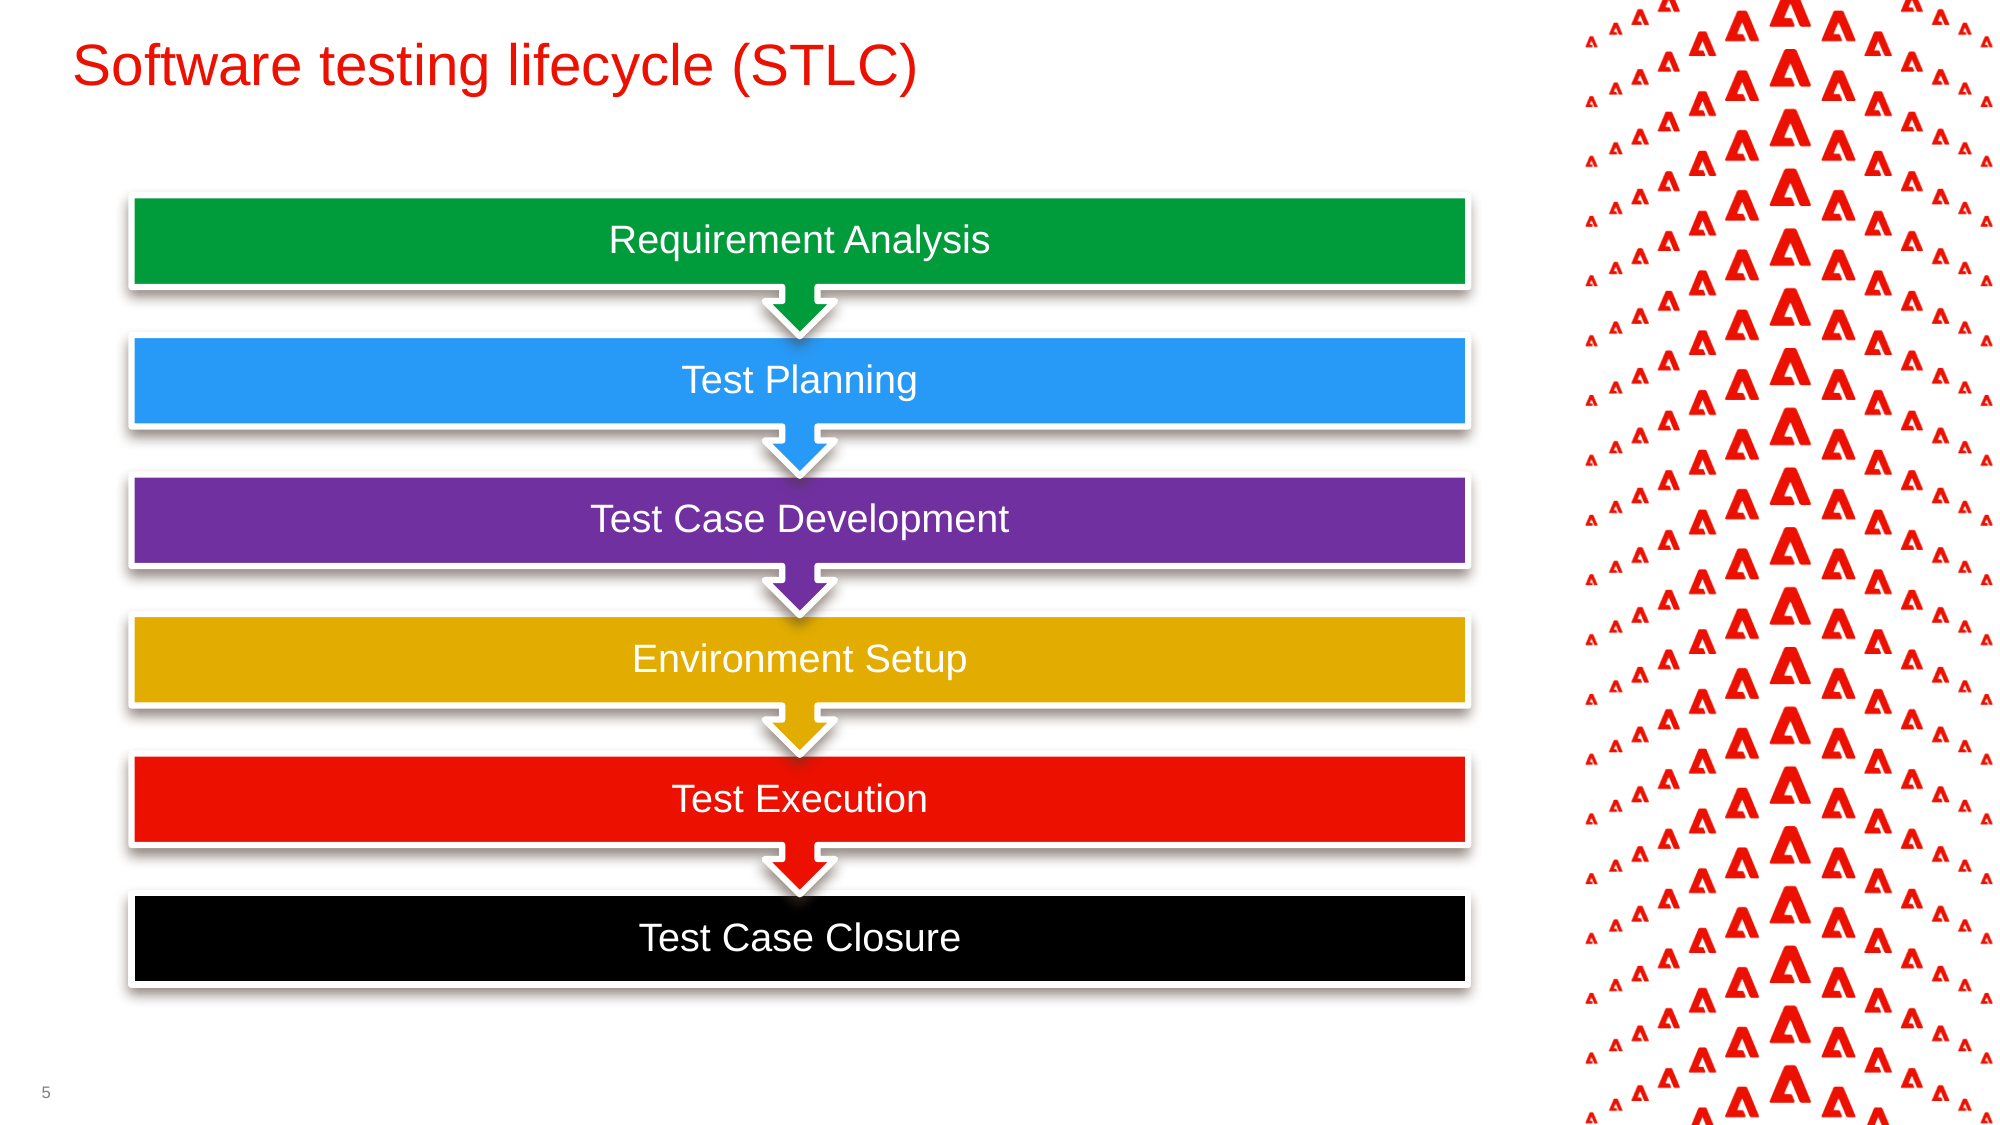

# Software testing lifecycle (STLC)
Requirement Analysis
Test Planning
Test Case Development
Environment Setup
Test Execution
Test Case Closure
5